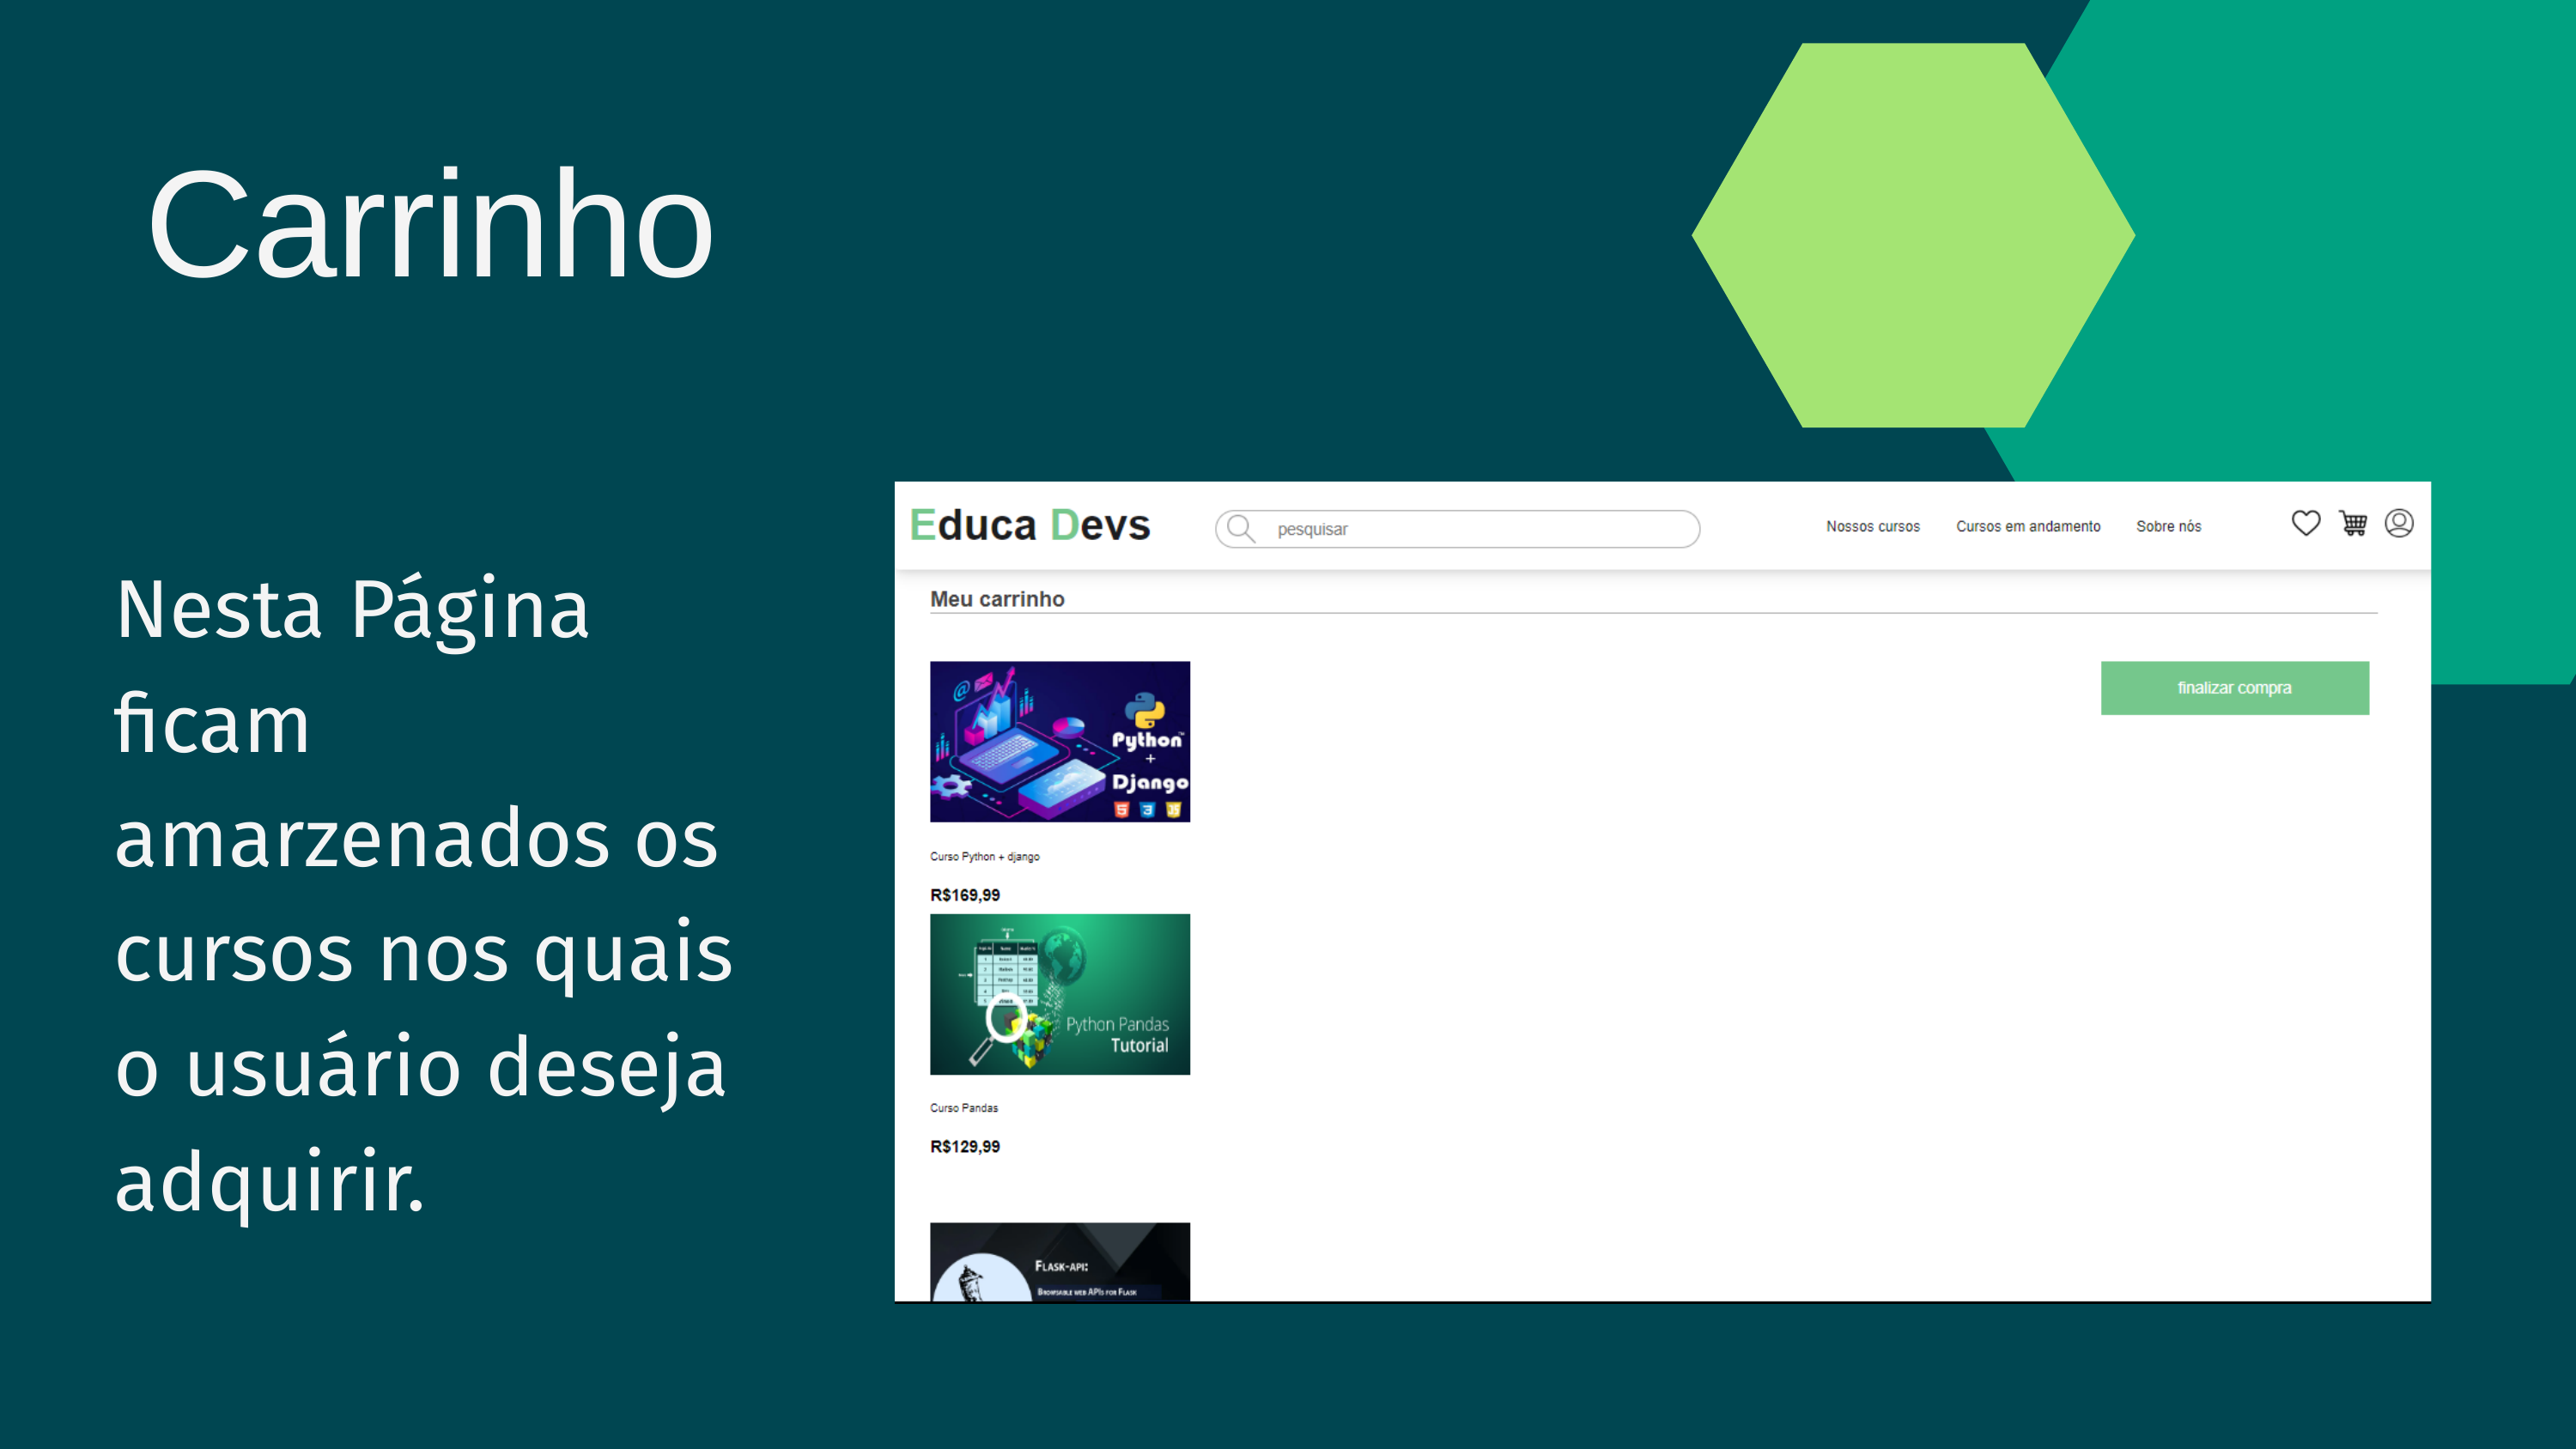

Carrinho

Nesta Página ficam amarzenados os cursos nos quais o usuário deseja adquirir.